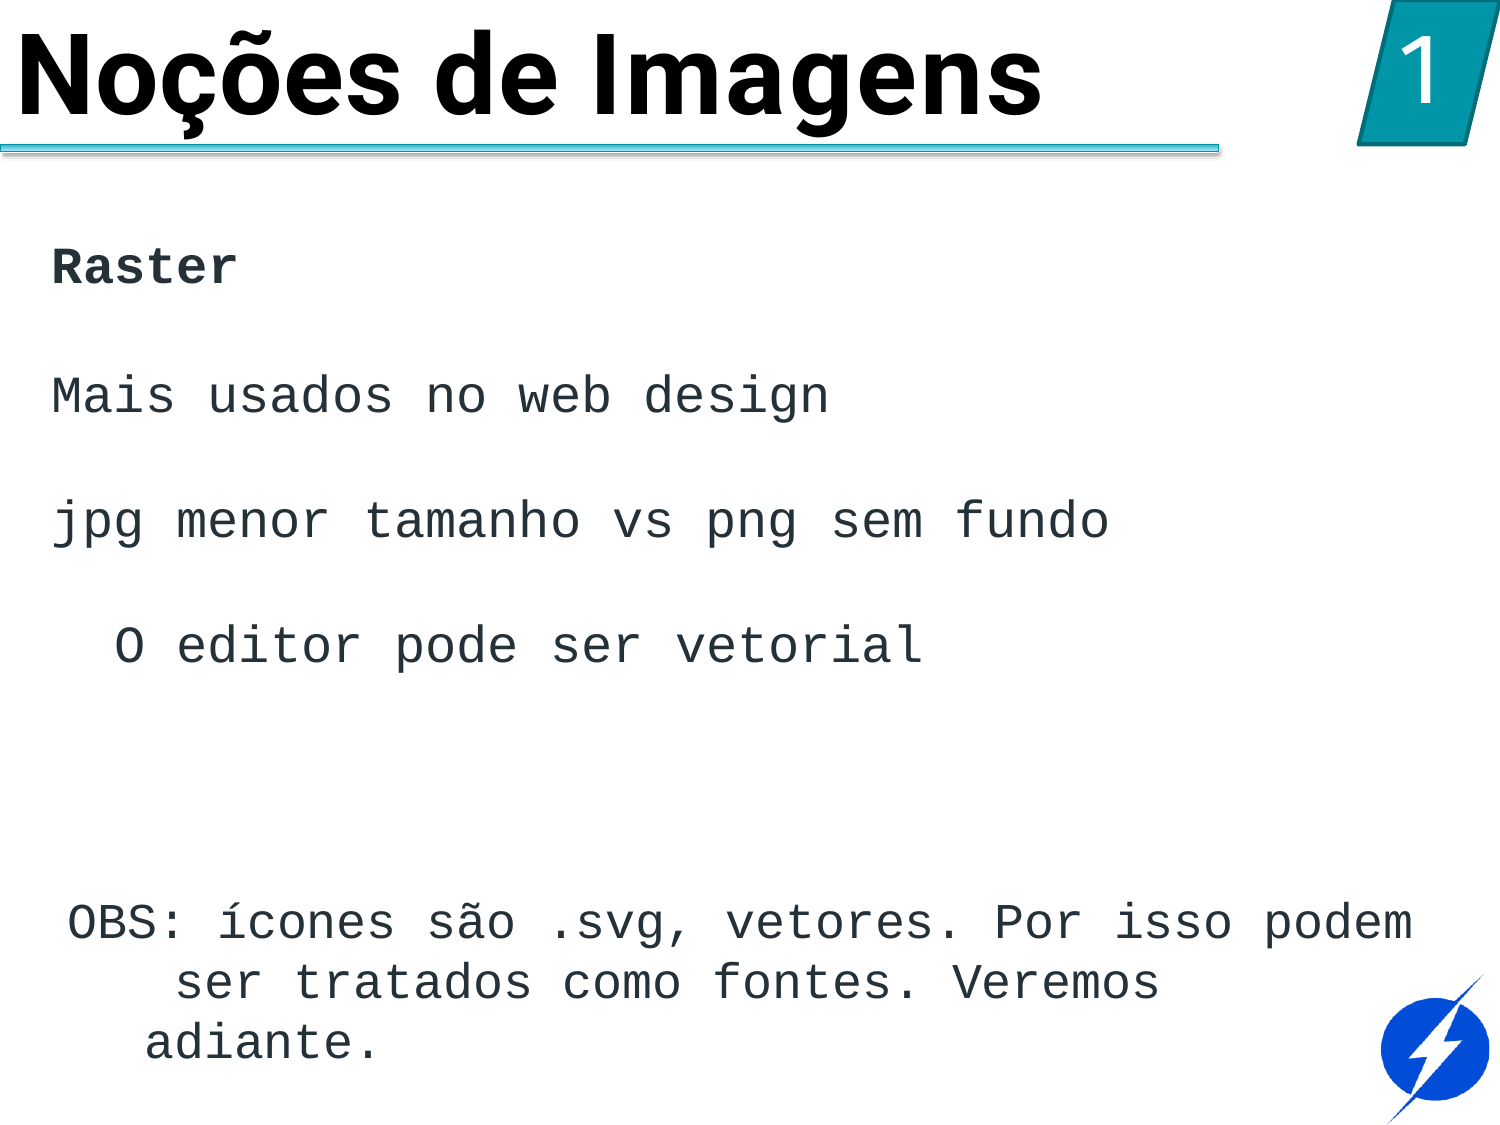

# Noções de Imagens
1

Raster

Mais usados no web design
jpg menor tamanho vs png sem fundo   O editor pode ser vetorial
OBS: ícones são .svg, vetores. Por isso podem  ser tratados como fontes. Veremos adiante.